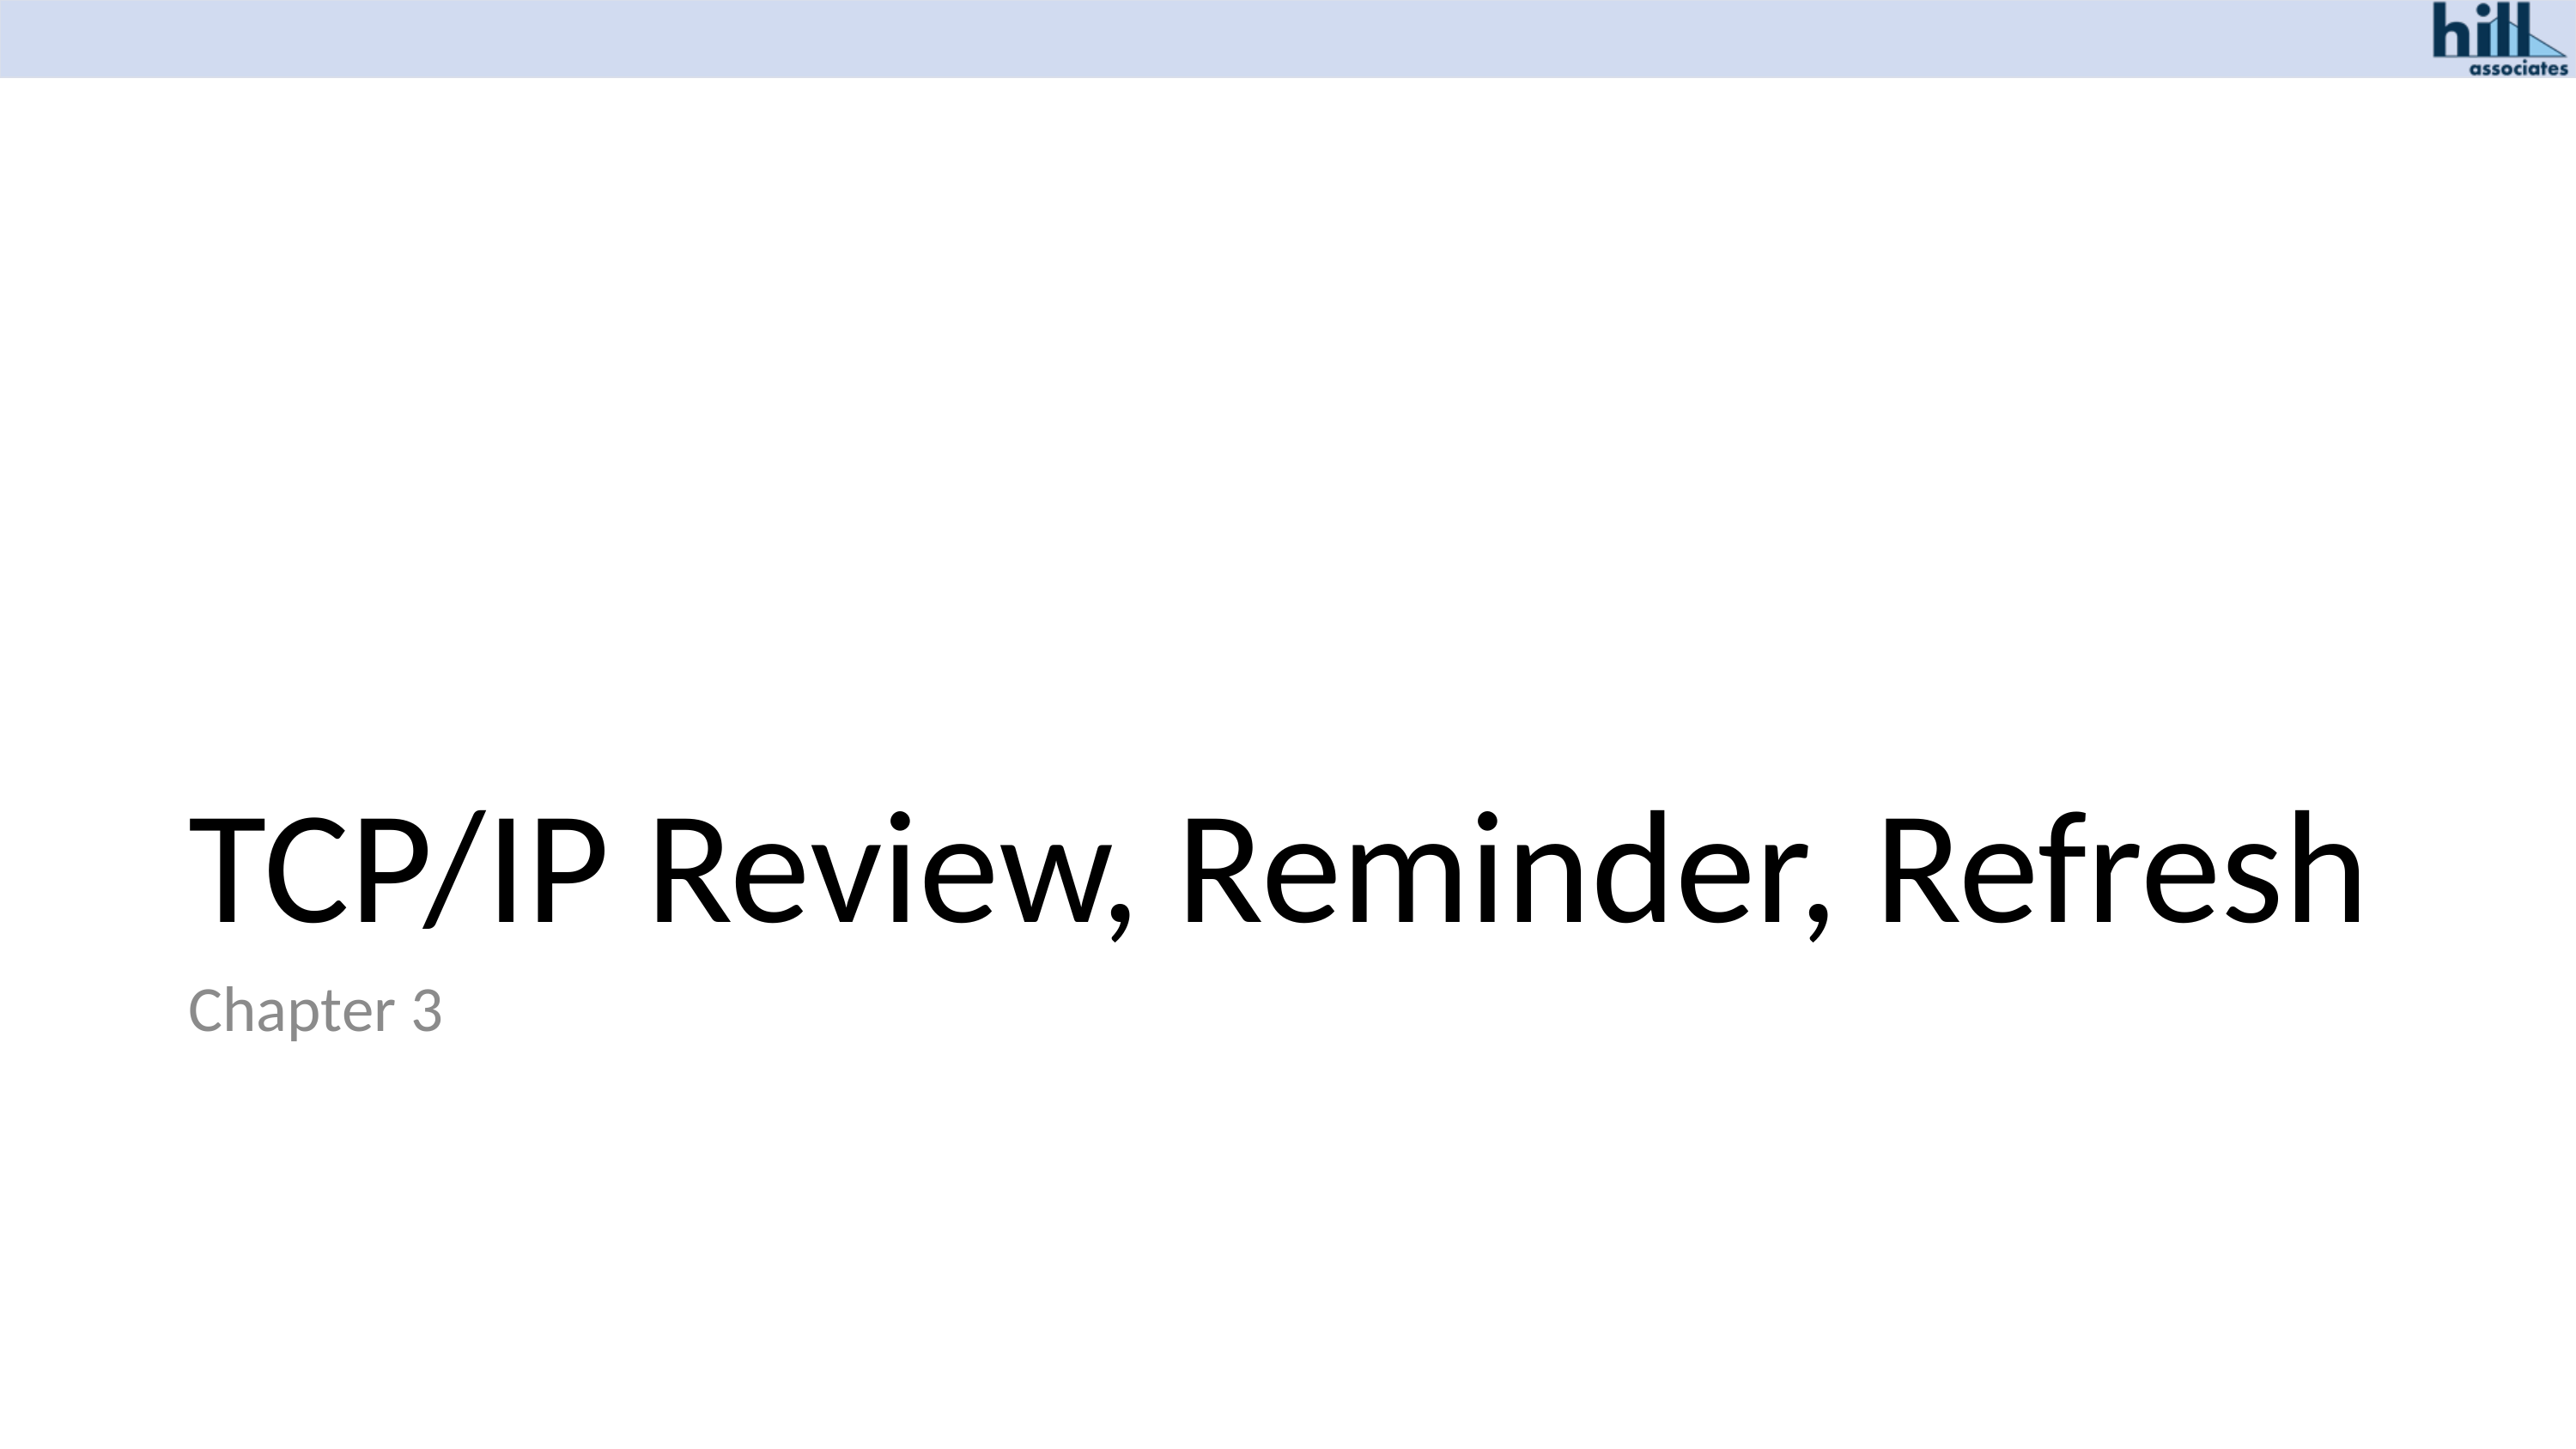

# TCP/IP Review, Reminder, Refresh
Chapter 3